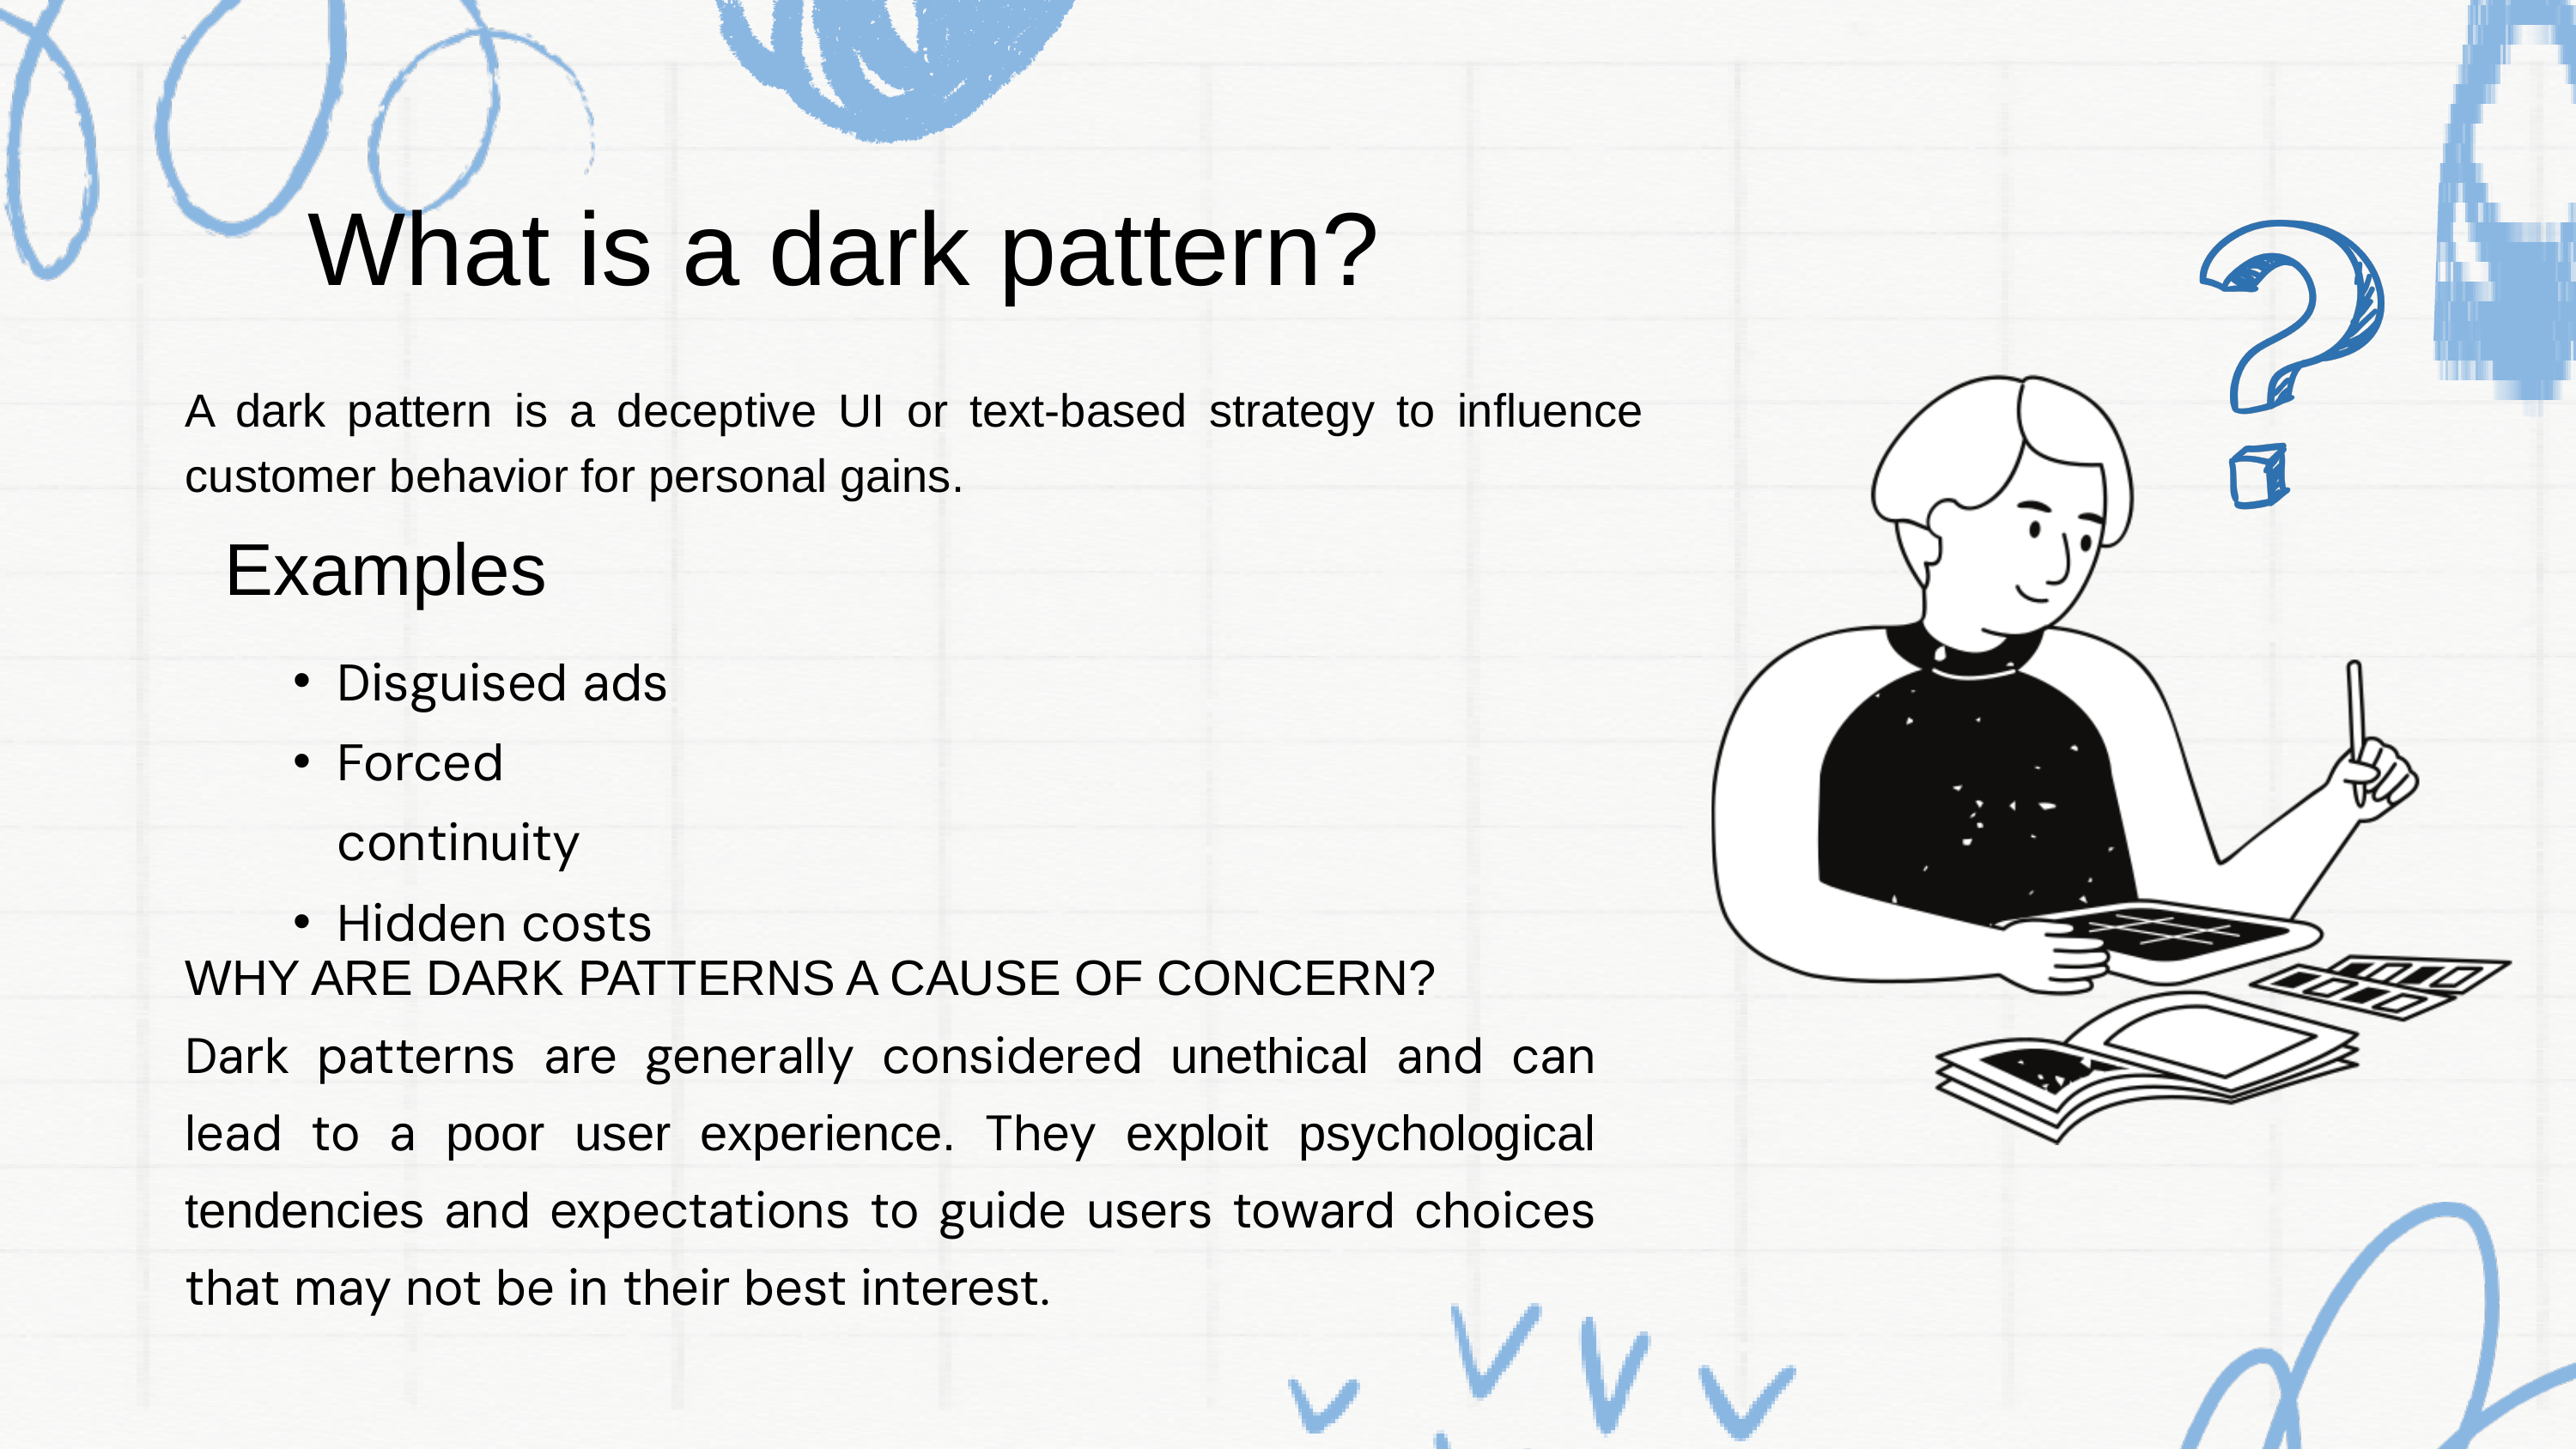

What is a dark pattern?

A dark pattern is a deceptive UI or text-based strategy to influence customer behavior for personal gains.

Examples
Disguised ads
Forced continuity
Hidden costs

WHY ARE DARK PATTERNS A CAUSE OF CONCERN?
Dark patterns are generally considered unethical and can lead to a poor user experience. They exploit psychological tendencies and expectations to guide users toward choices that may not be in their best interest.